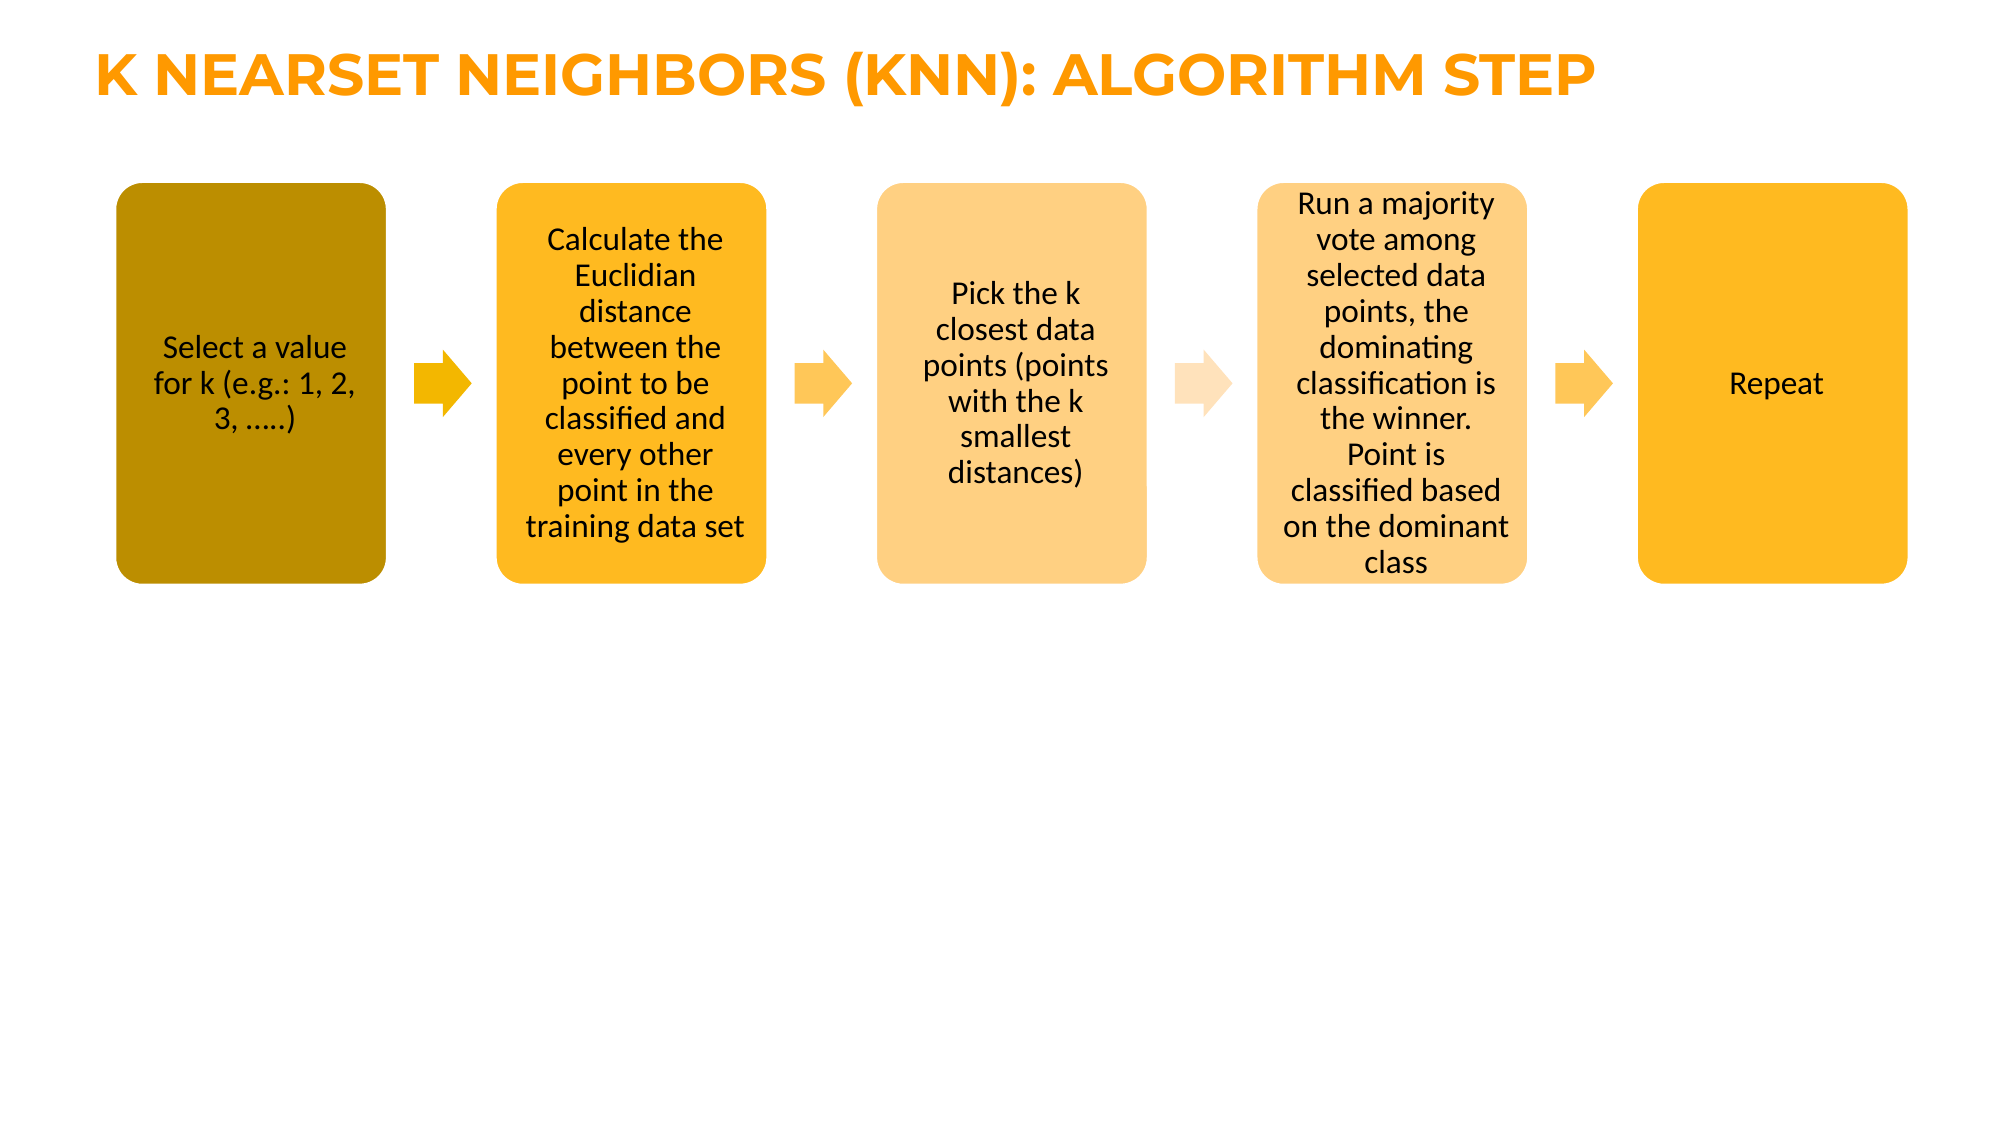

Select a value for k (e.g.: 1, 2, 3, …..)

Calculate the Euclidian distance between the point to be classified and every other point in the training data set

Pick the k closest data points (points with the k smallest distances)

Run a majority vote among selected data points, the dominating classification is the winner. Point is classified based on the dominant class

Repeat
K NEARSET NEIGHBORS (KNN): ALGORITHM STEP